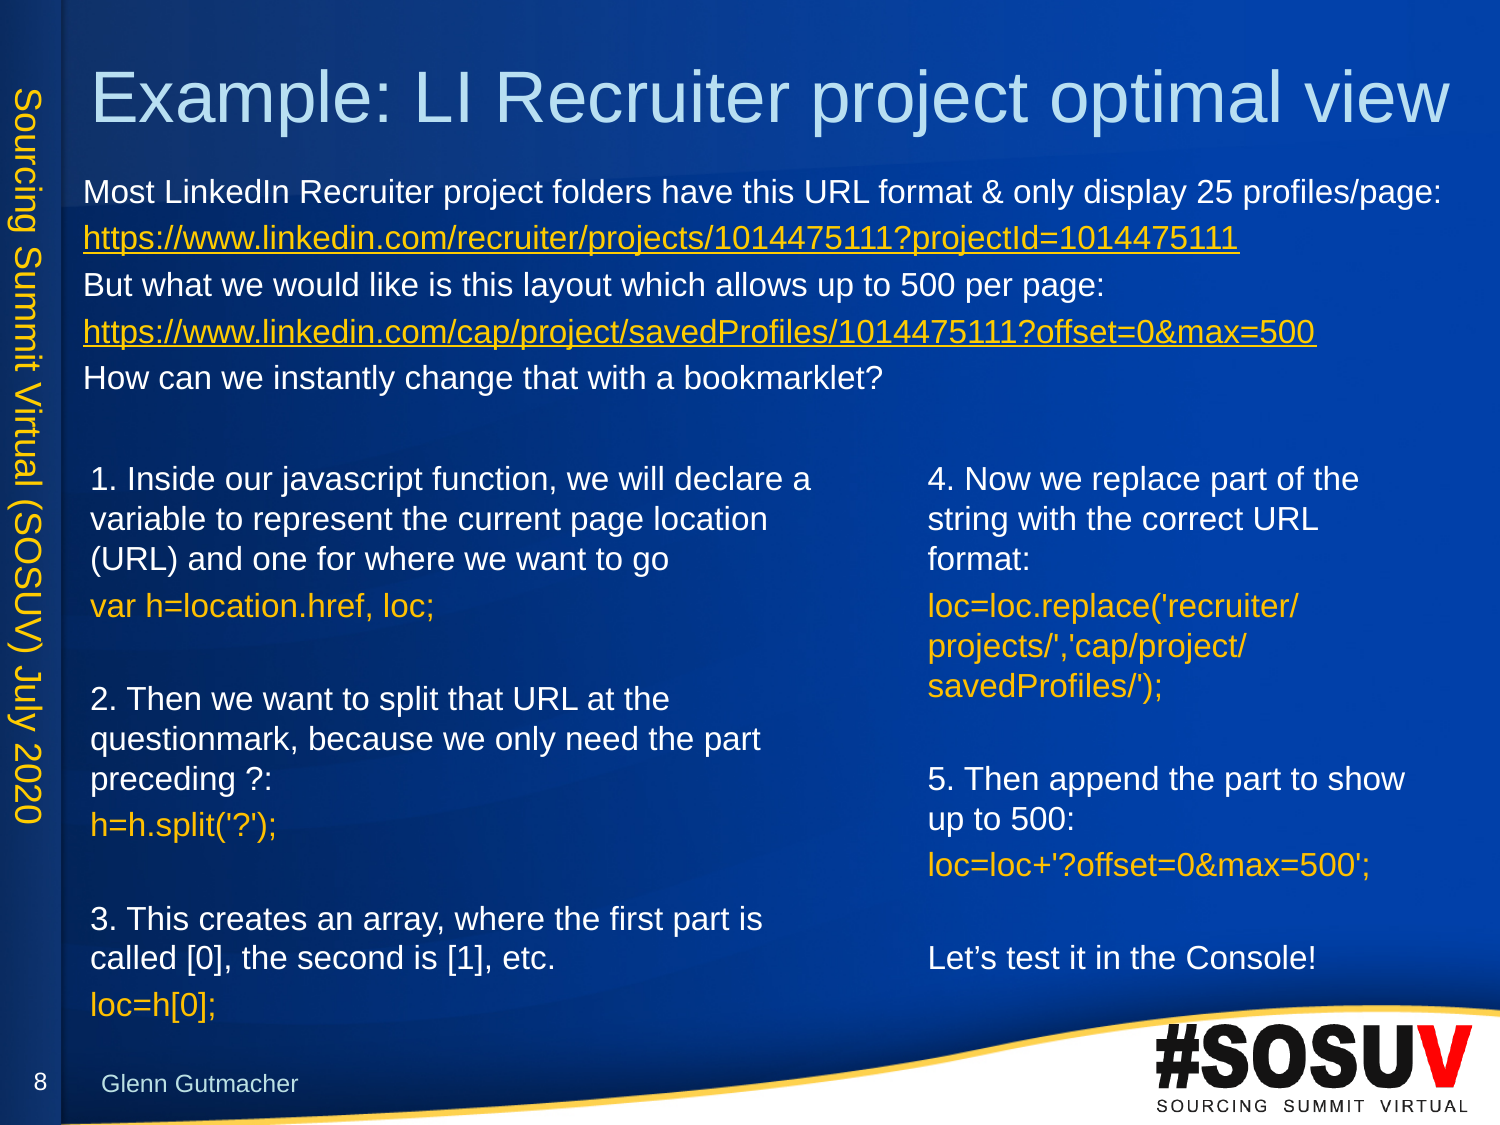

# Example: LI Recruiter project optimal view
Most LinkedIn Recruiter project folders have this URL format & only display 25 profiles/page:
https://www.linkedin.com/recruiter/projects/1014475111?projectId=1014475111
But what we would like is this layout which allows up to 500 per page:
https://www.linkedin.com/cap/project/savedProfiles/1014475111?offset=0&max=500
How can we instantly change that with a bookmarklet?
4. Now we replace part of the string with the correct URL format:
loc=loc.replace('recruiter/projects/','cap/project/savedProfiles/');

5. Then append the part to show up to 500:
loc=loc+'?offset=0&max=500';

Let’s test it in the Console!
1. Inside our javascript function, we will declare a variable to represent the current page location (URL) and one for where we want to go
var h=location.href, loc;

2. Then we want to split that URL at the questionmark, because we only need the part preceding ?:
h=h.split('?');

3. This creates an array, where the first part is called [0], the second is [1], etc.
loc=h[0];
8